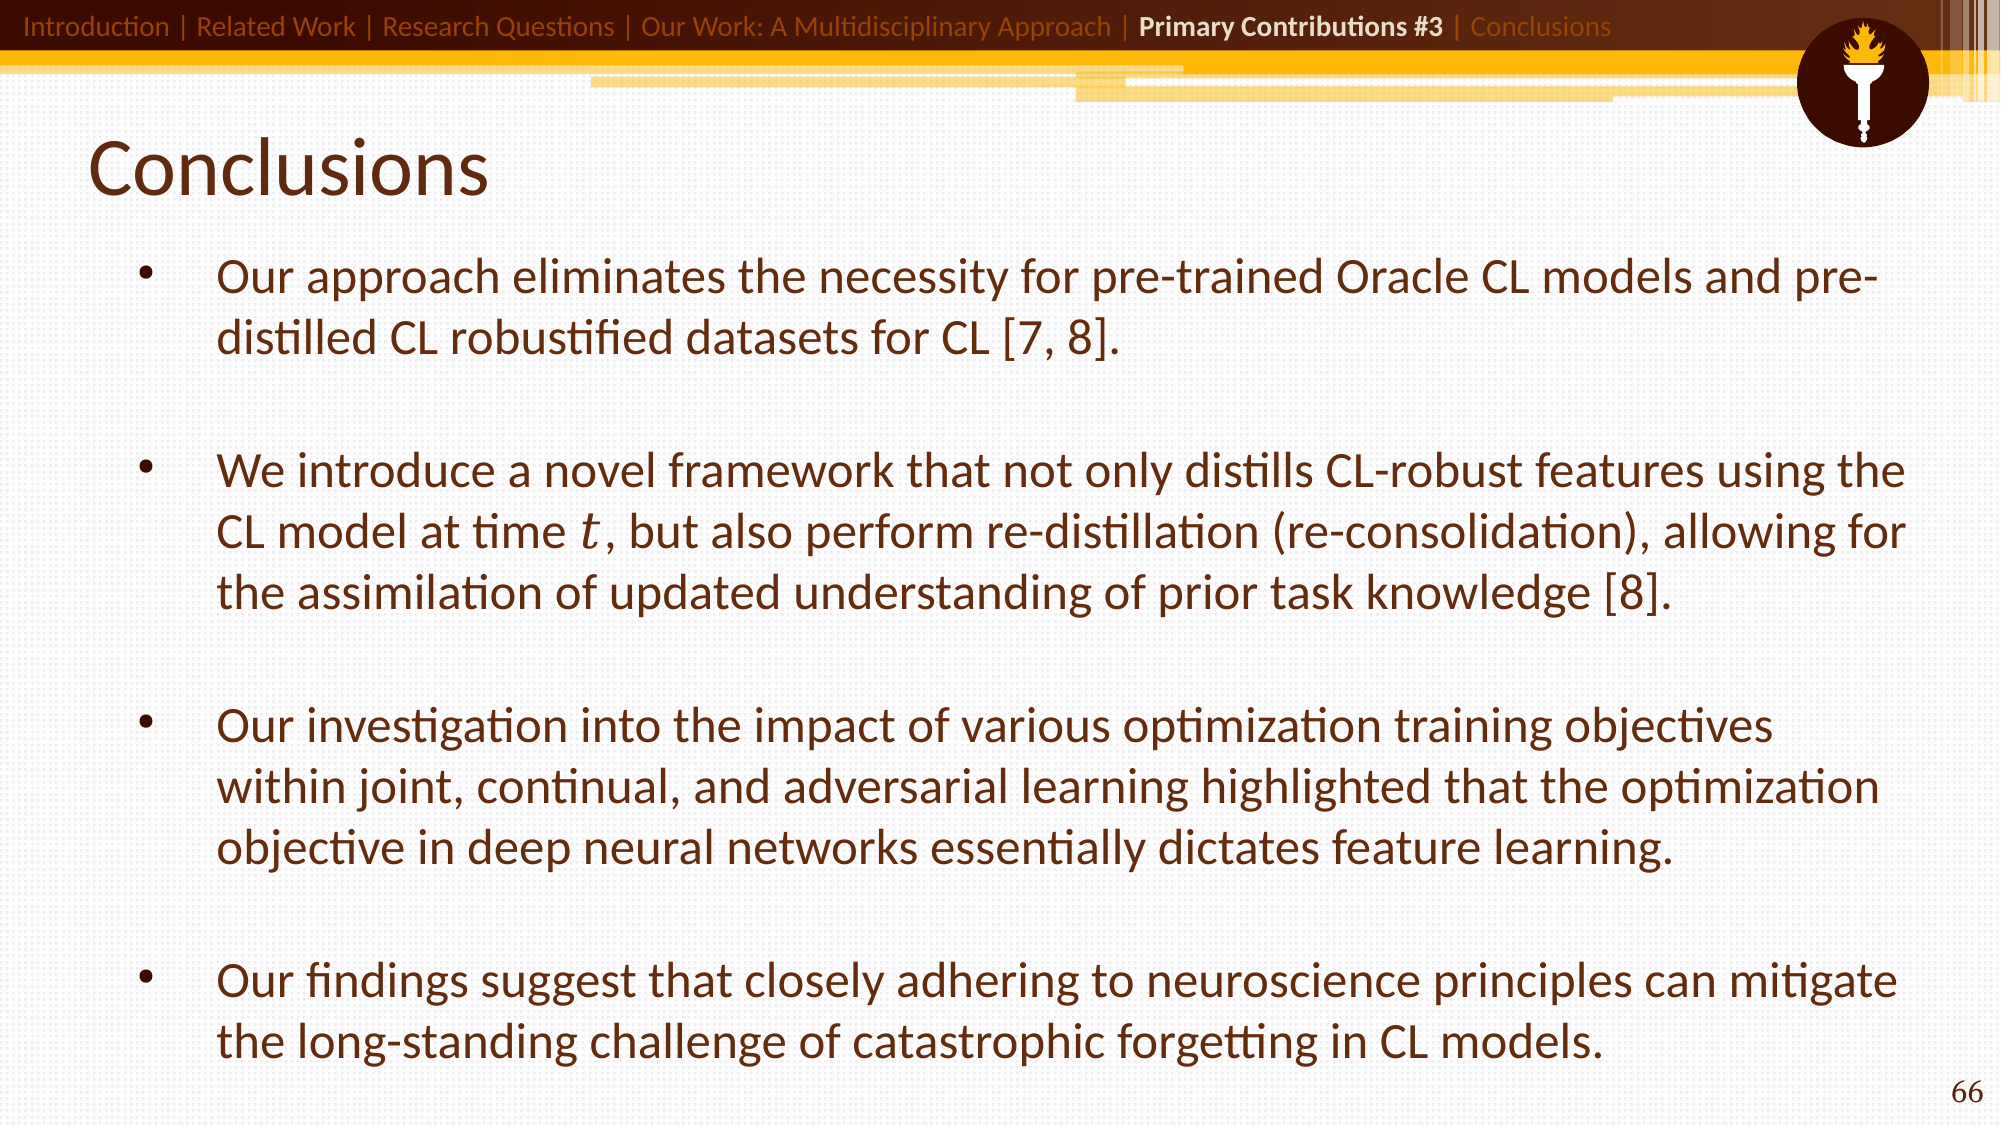

Introduction | Related Work | Research Questions | Our Work: A Multidisciplinary Approach | Primary Contributions #3 | Conclusions
# Conclusions
Our approach eliminates the necessity for pre-trained Oracle CL models and pre-distilled CL robustified datasets for CL [7, 8].

We introduce a novel framework that not only distills CL-robust features using the CL model at time 𝑡, but also perform re-distillation (re-consolidation), allowing for the assimilation of updated understanding of prior task knowledge [8].

Our investigation into the impact of various optimization training objectives within joint, continual, and adversarial learning highlighted that the optimization objective in deep neural networks essentially dictates feature learning.

Our findings suggest that closely adhering to neuroscience principles can mitigate the long-standing challenge of catastrophic forgetting in CL models.